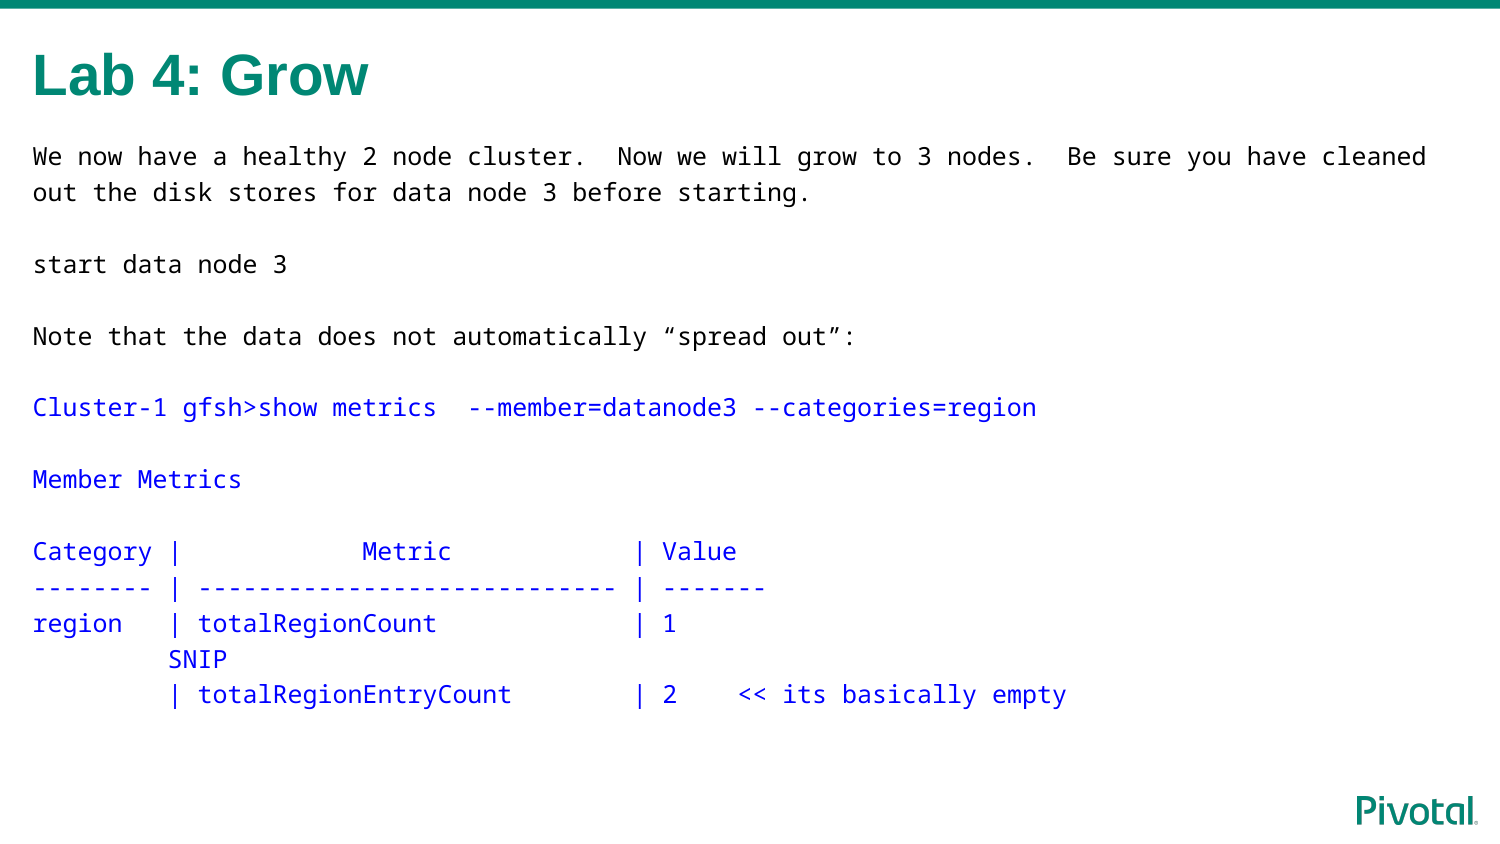

# Lab 4: Grow
We now have a healthy 2 node cluster.  Now we will grow to 3 nodes.  Be sure you have cleaned out the disk stores for data node 3 before starting.

start data node 3

Note that the data does not automatically “spread out”:

Cluster-1 gfsh>show metrics  --member=datanode3 --categories=region

Member Metrics

Category |            Metric            | Value
-------- | ---------------------------- | -------
region   | totalRegionCount             | 1
         SNIP
         | totalRegionEntryCount        | 2    << its basically empty